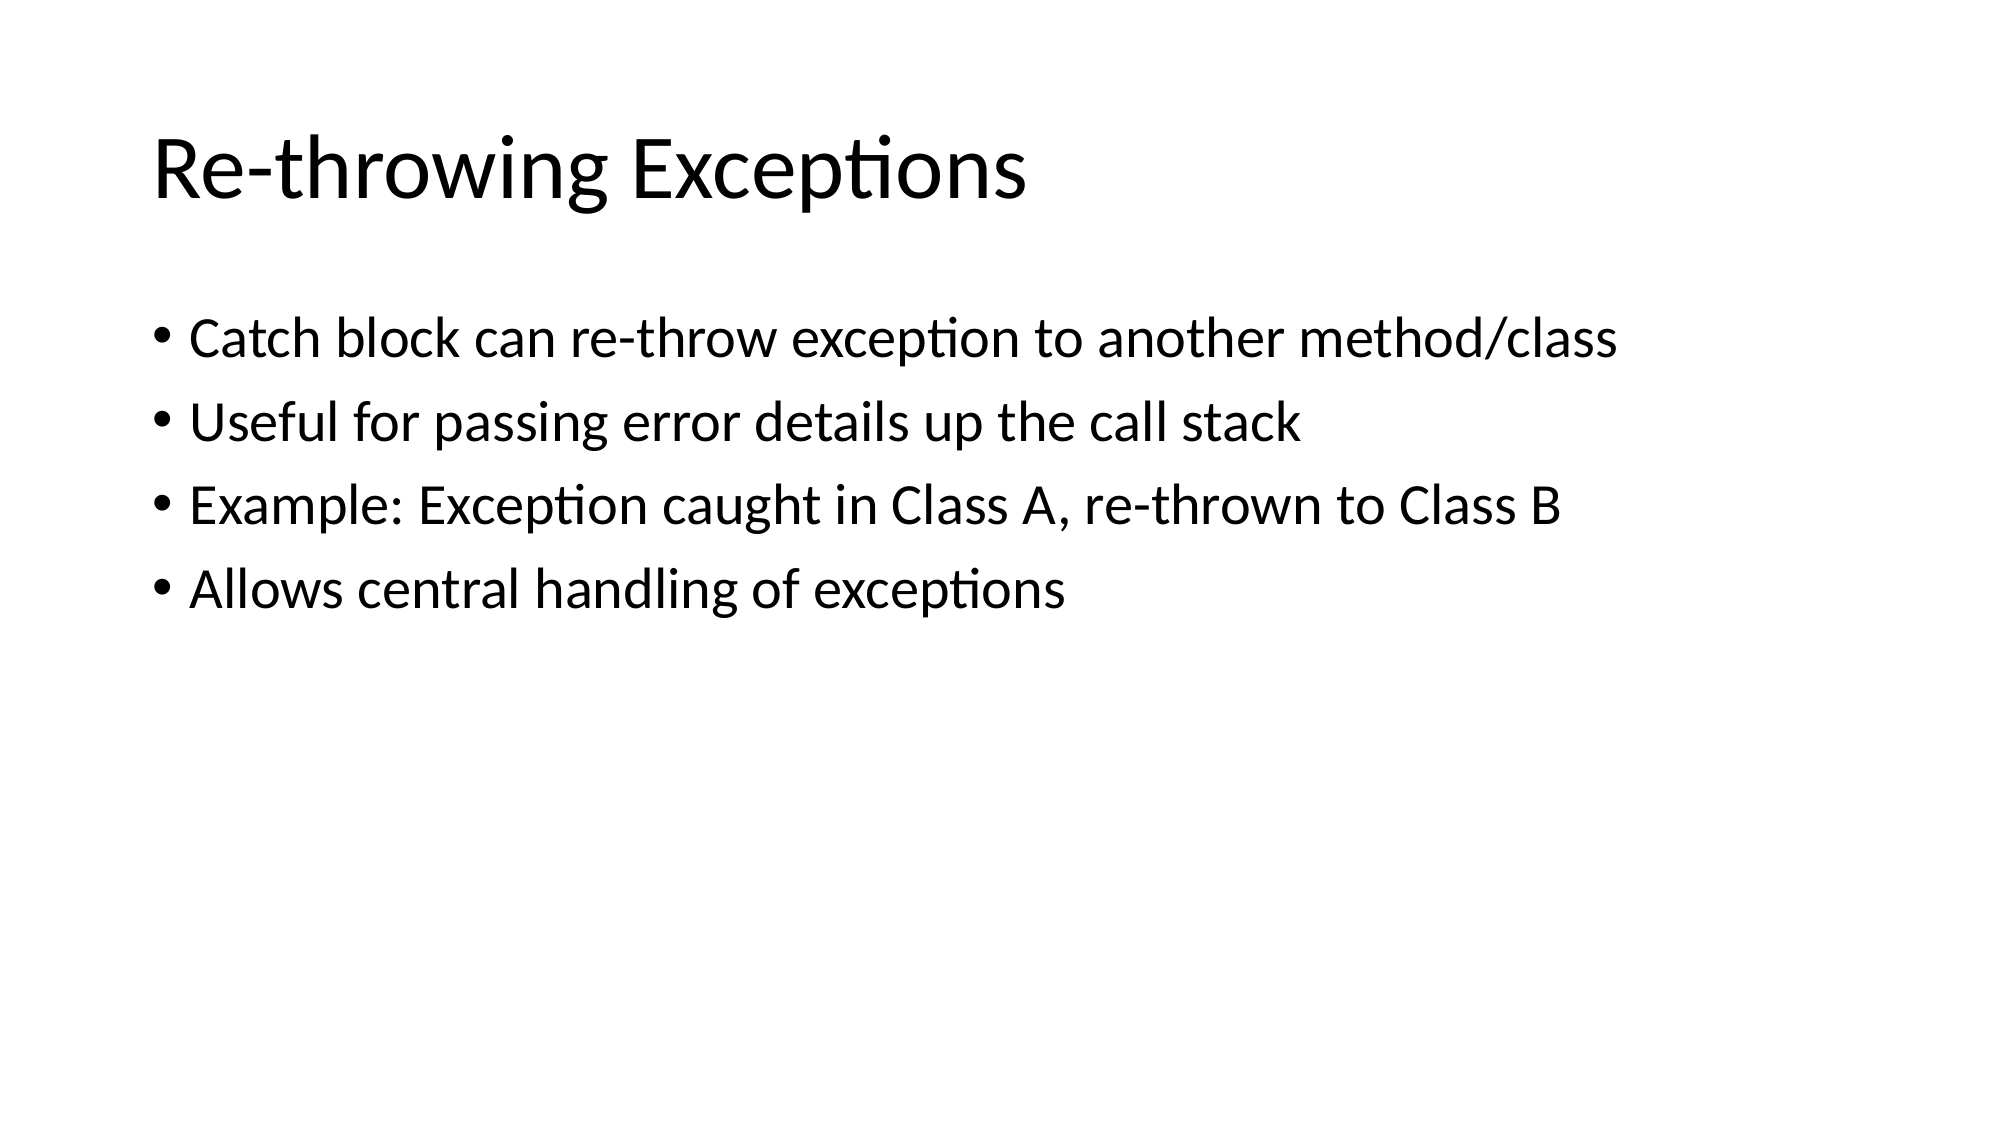

# Re-throwing Exceptions
Catch block can re-throw exception to another method/class
Useful for passing error details up the call stack
Example: Exception caught in Class A, re-thrown to Class B
Allows central handling of exceptions